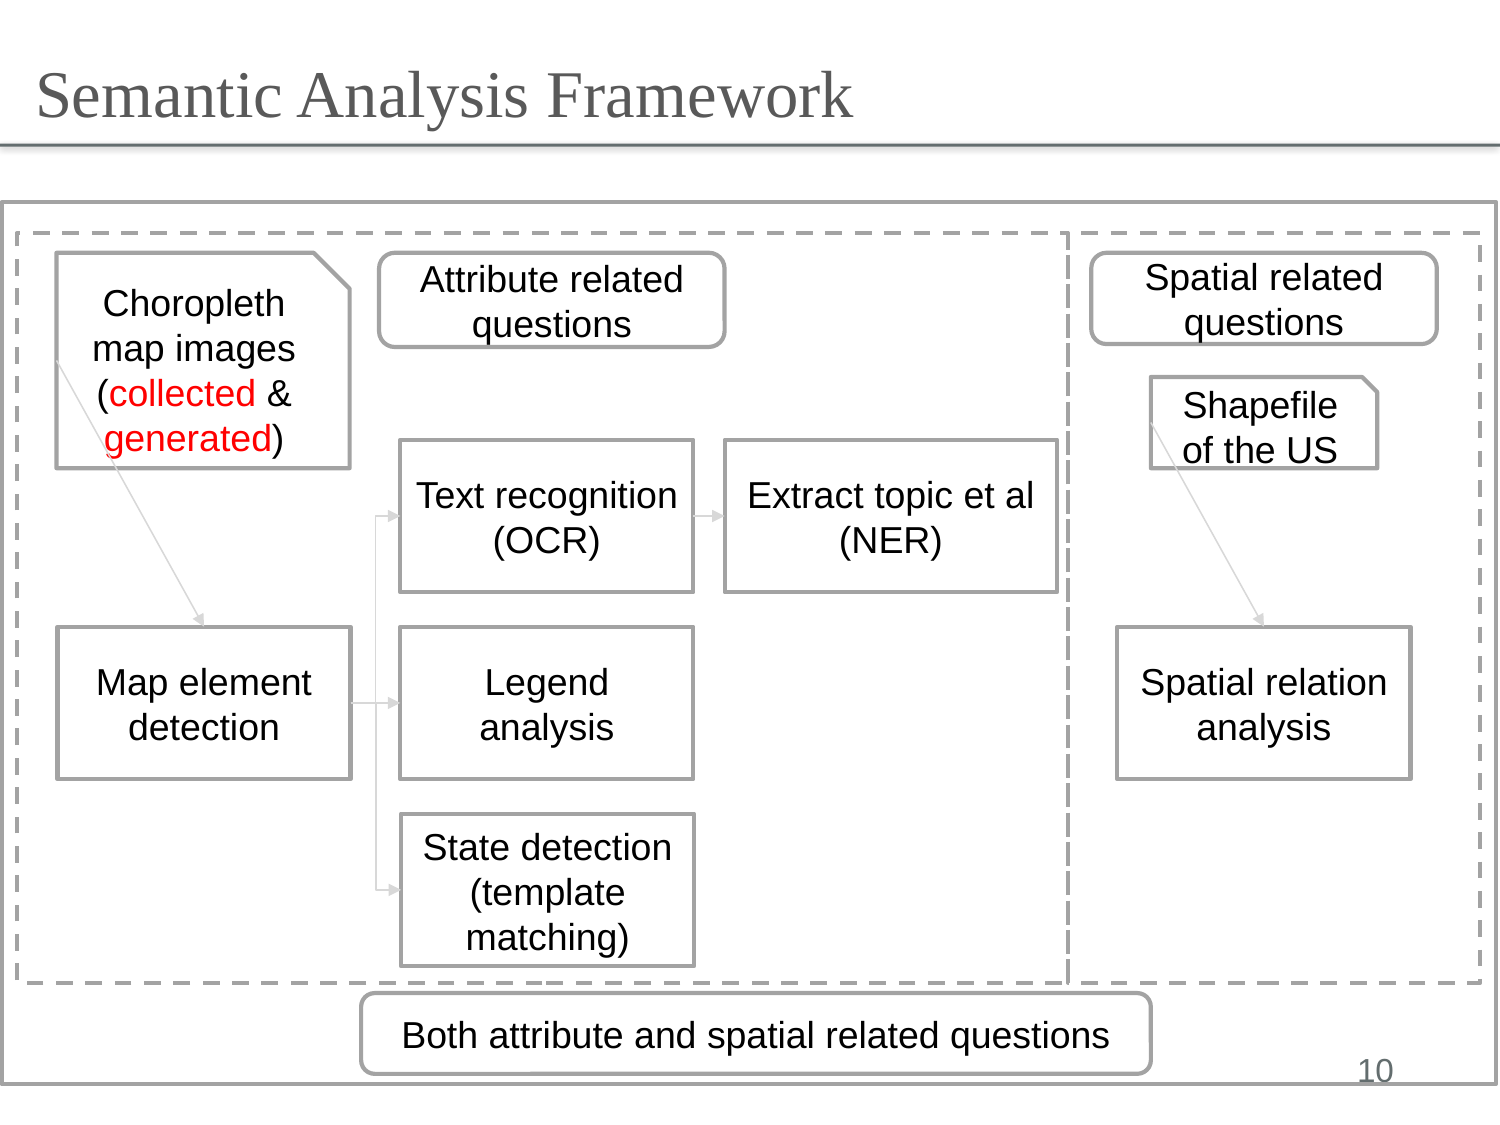

Semantic Analysis Framework

Choropleth map images
(collected & generated)
Attribute related questions
Spatial related questions
Shapefile of the US
Text recognition
(OCR)
Extract topic et al
(NER)
Map element detection
Legend analysis
Spatial relation analysis
State detection
(template matching)
Both attribute and spatial related questions